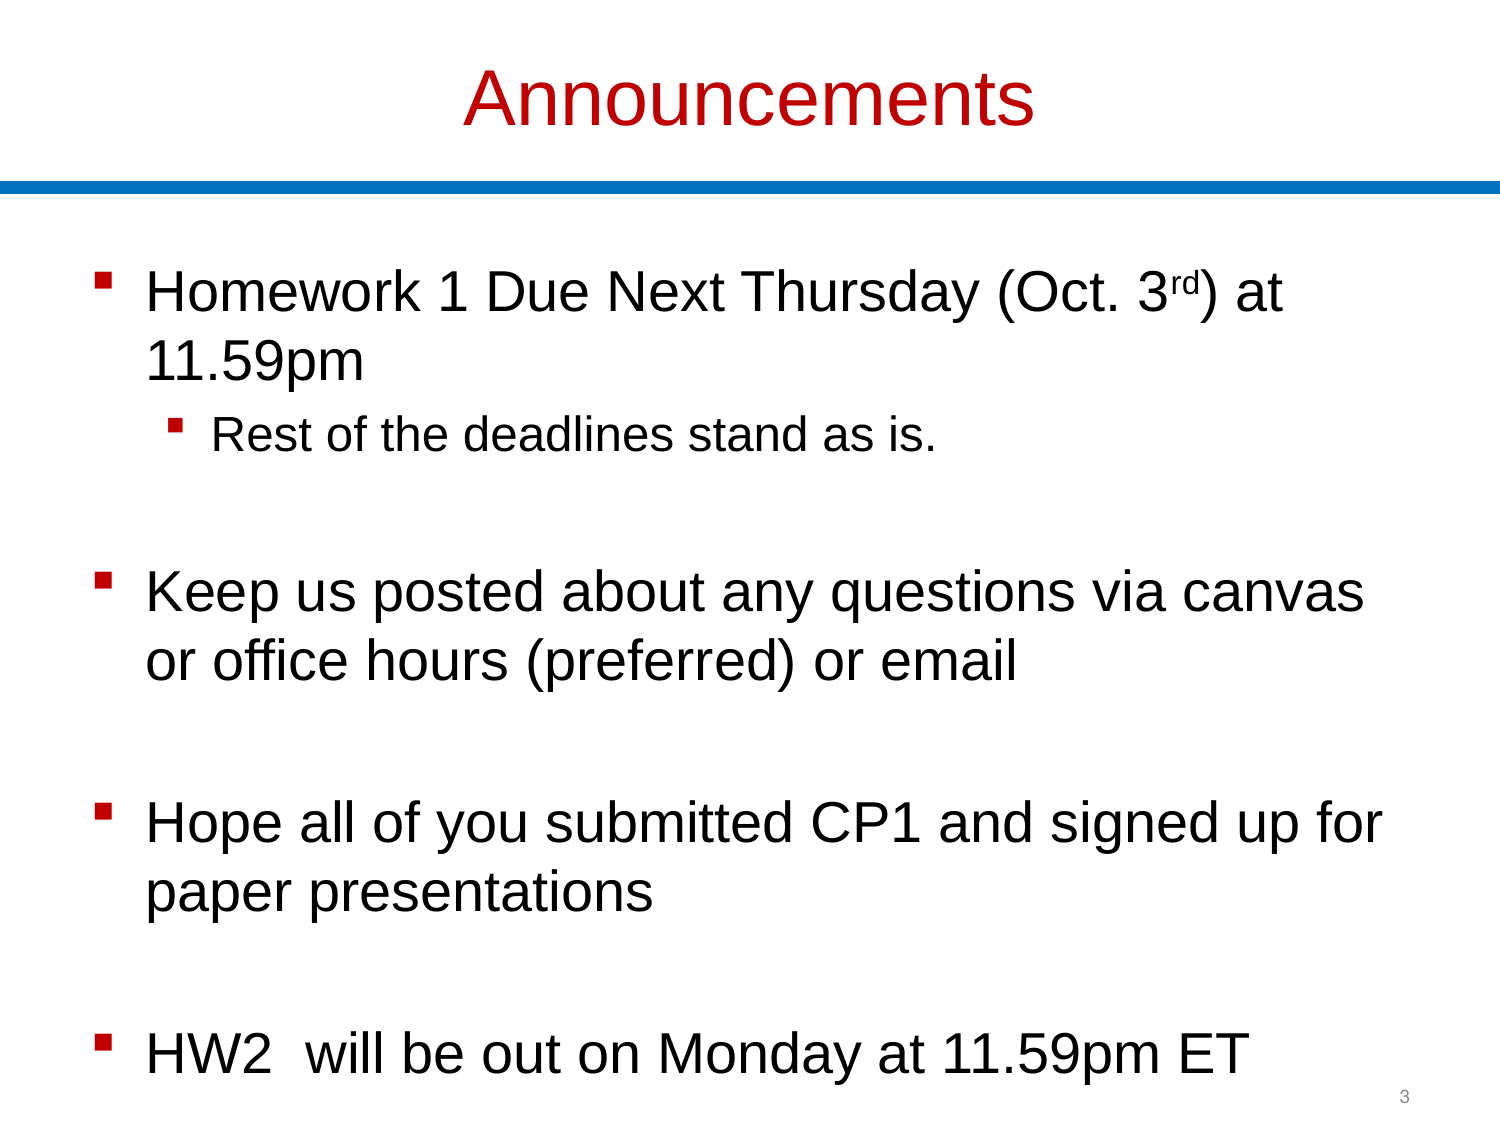

# Announcements
Homework 1 Due Next Thursday (Oct. 3rd) at 11.59pm
Rest of the deadlines stand as is.

Keep us posted about any questions via canvas or office hours (preferred) or email

Hope all of you submitted CP1 and signed up for paper presentations

HW2  will be out on Monday at 11.59pm ET
3